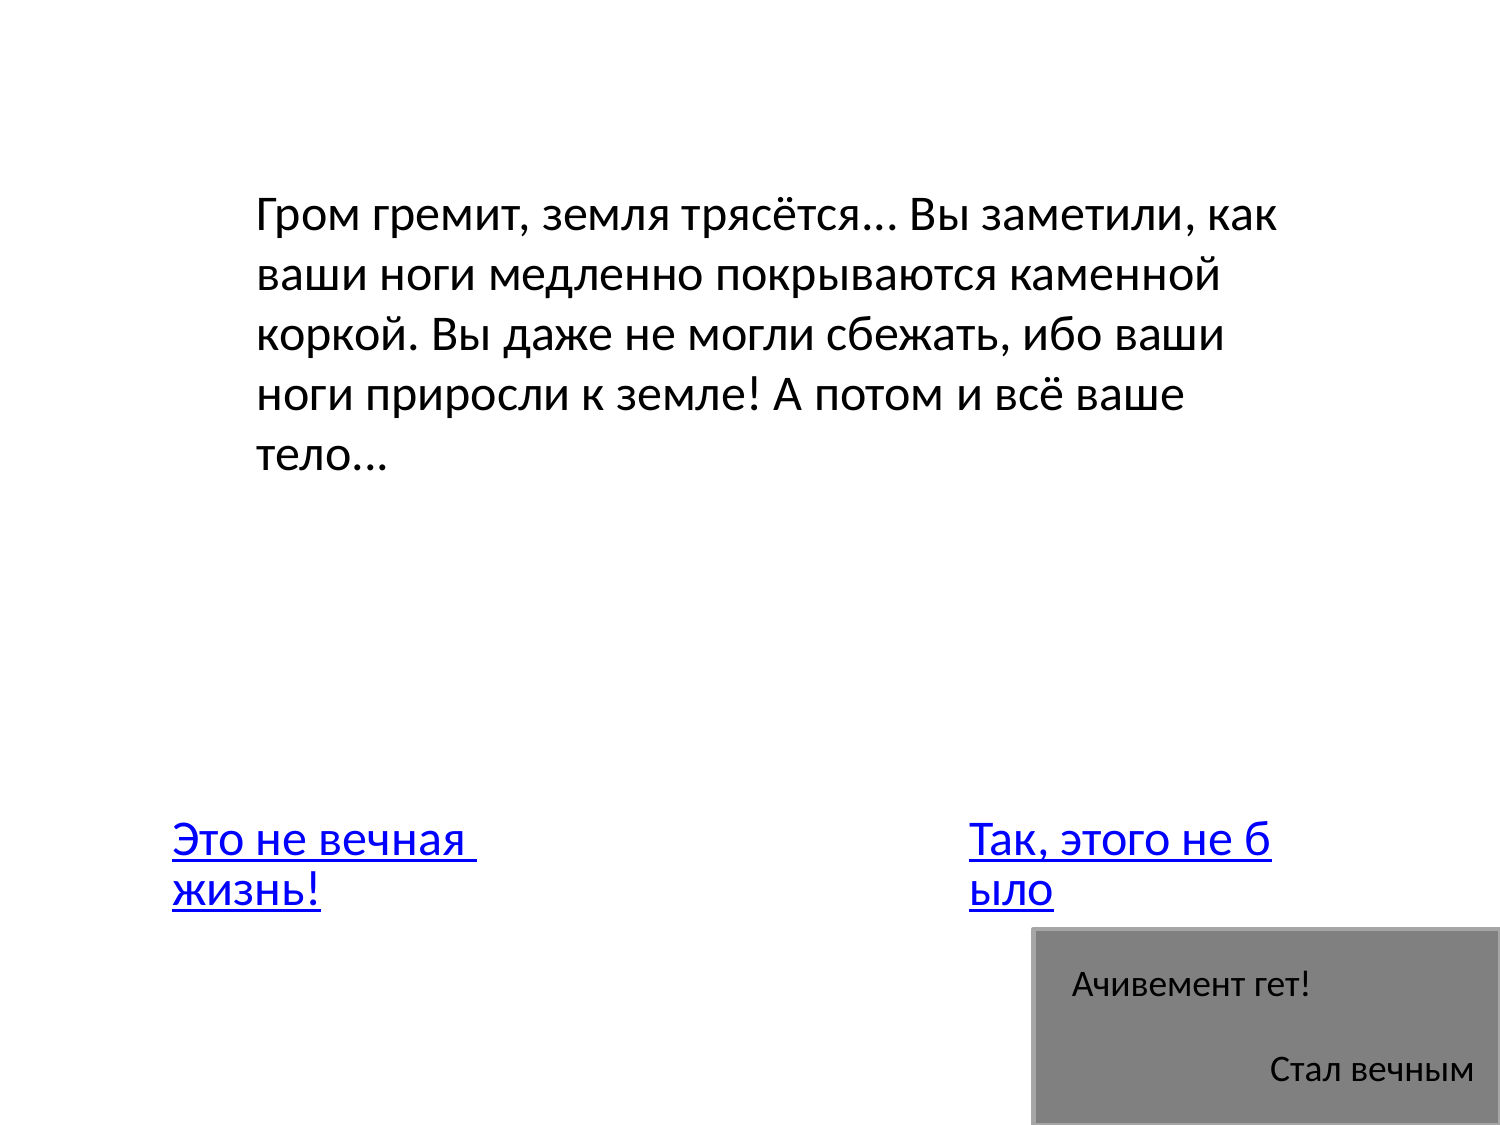

Гром гремит, земля трясётся... Вы заметили, как ваши ноги медленно покрываются каменной коркой. Вы даже не могли сбежать, ибо ваши ноги приросли к земле! А потом и всё ваше тело...
Это не вечная жизнь!
Так, этого не было

Ачивемент гет!
Стал вечным